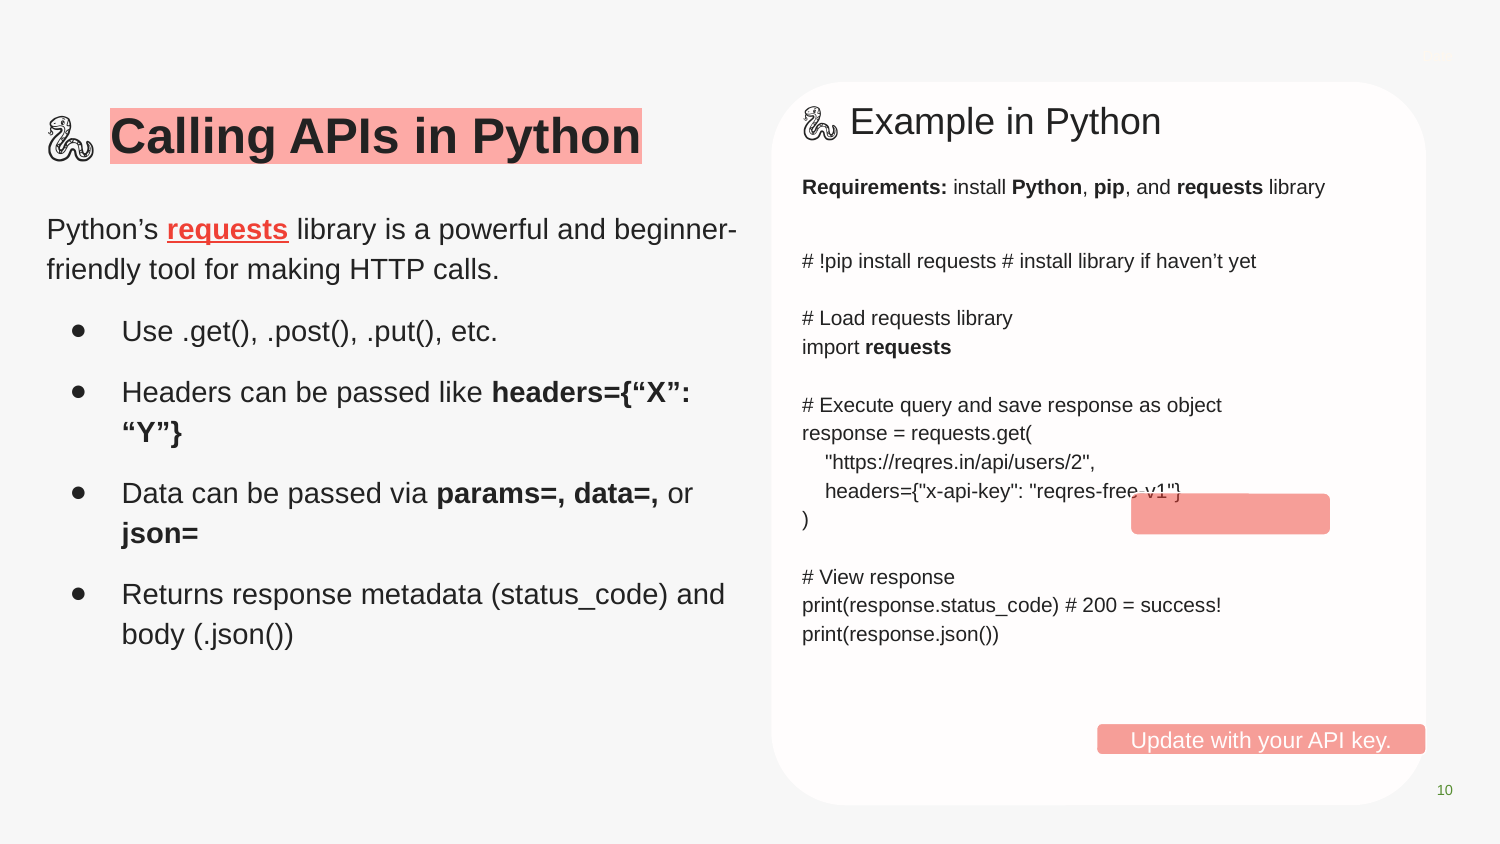

Date
🐍 Example in Python

# 🐍 Calling APIs in Python
Requirements: install Python, pip, and requests library
Python’s requests library is a powerful and beginner-friendly tool for making HTTP calls.
Use .get(), .post(), .put(), etc.
Headers can be passed like headers={“X”: “Y”}
Data can be passed via params=, data=, or json=
Returns response metadata (status_code) and body (.json())
# !pip install requests # install library if haven’t yet

# Load requests library
import requests

# Execute query and save response as object
response = requests.get(
    "https://reqres.in/api/users/2",
    headers={"x-api-key": "reqres-free-v1"}
)

# View response
print(response.status_code) # 200 = success!
print(response.json())

Update with your API key.
10